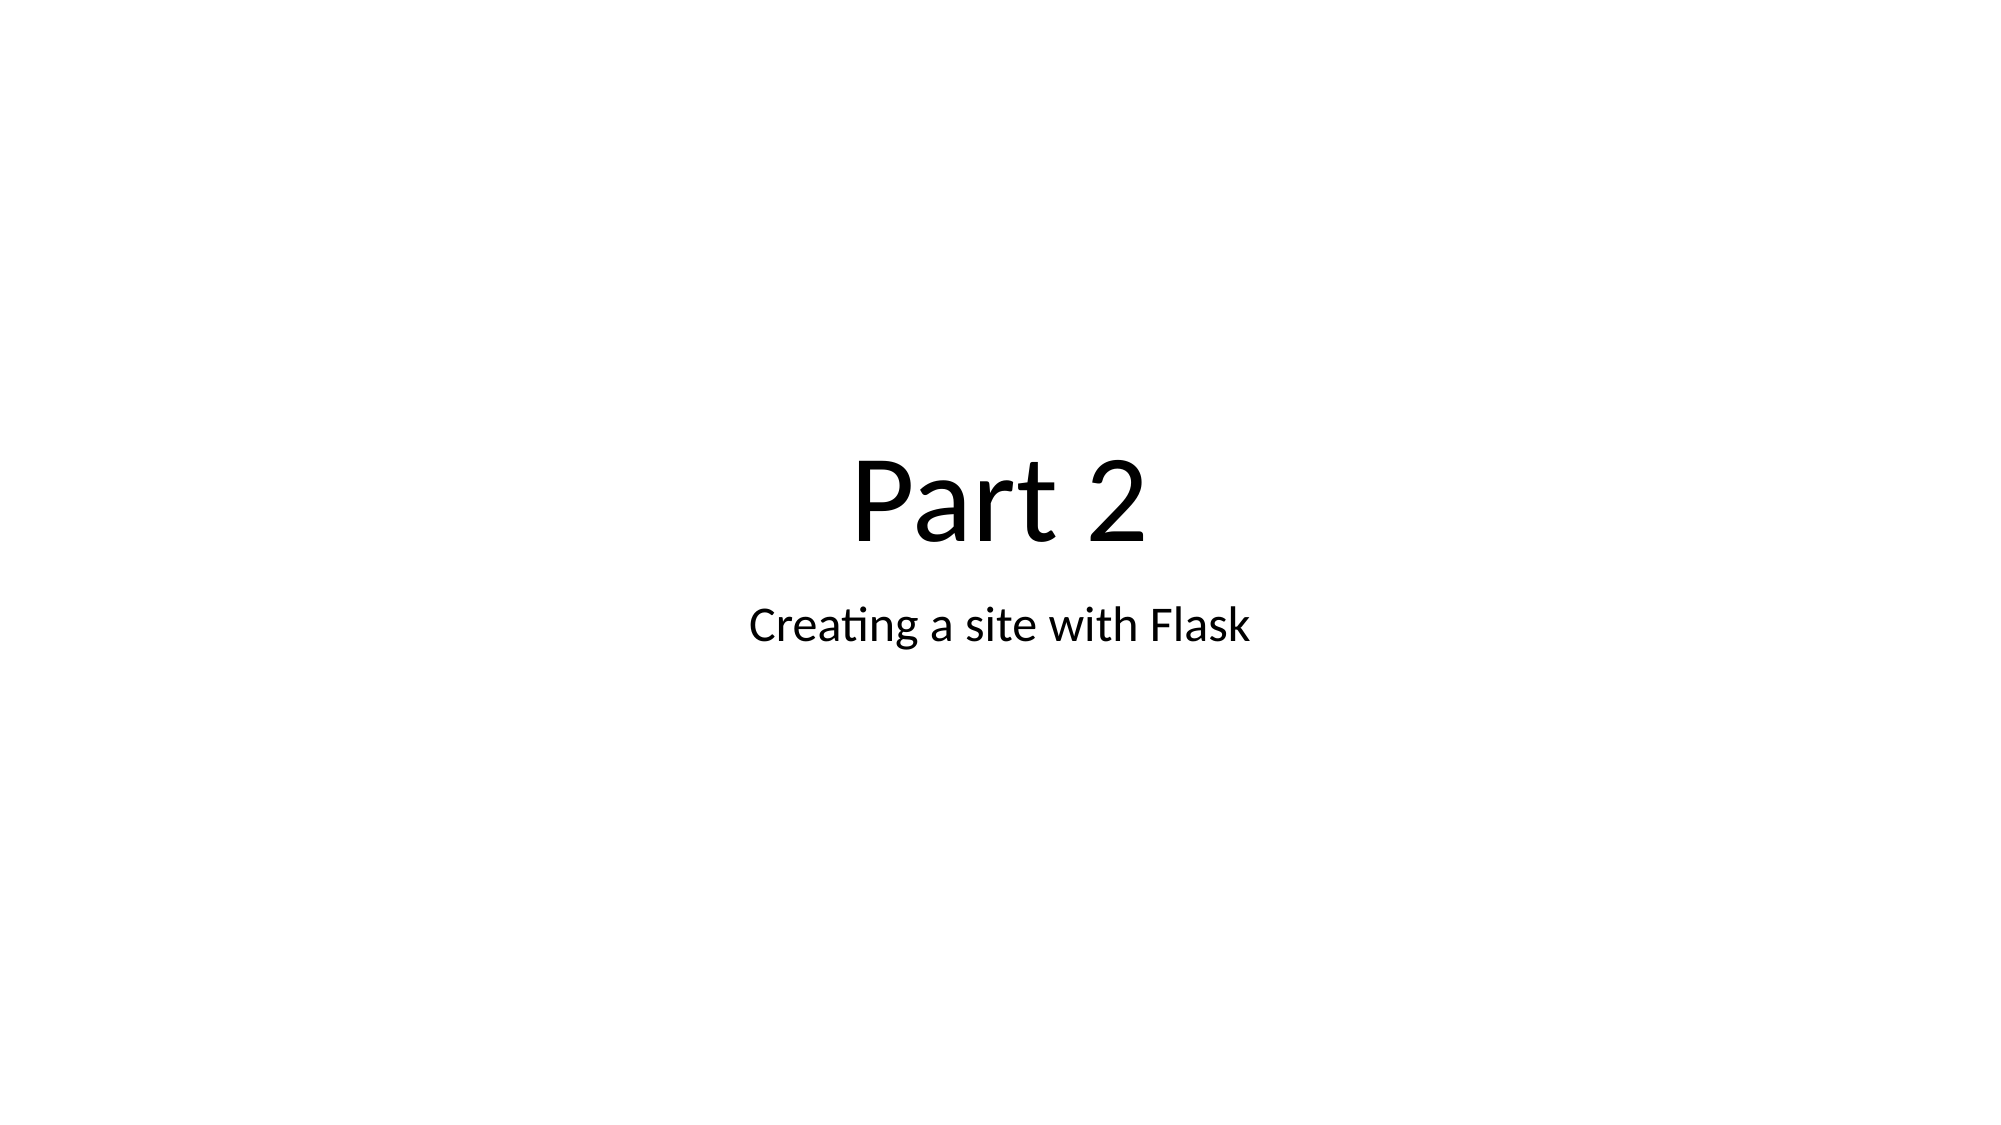

# Part 2
Creating a site with Flask